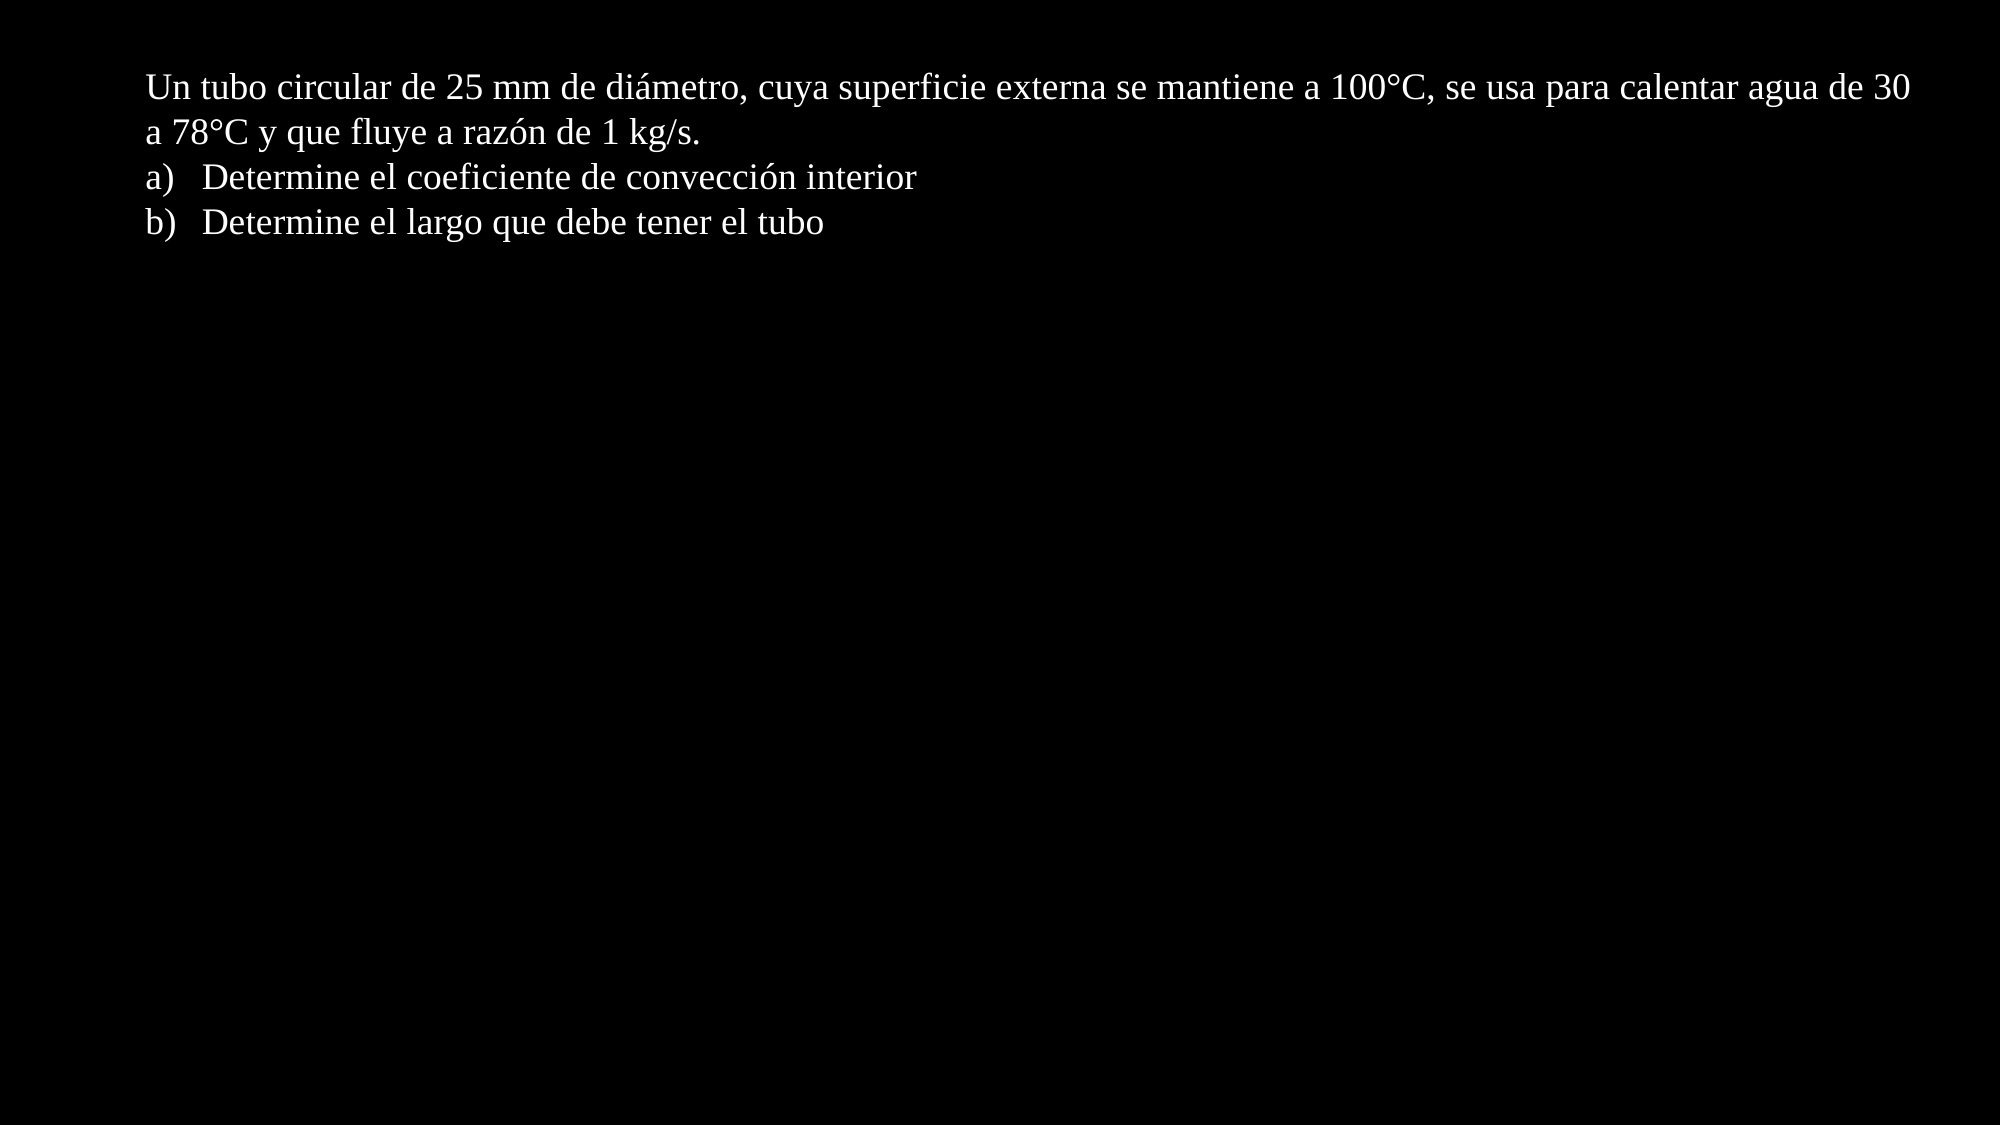

Un tubo circular de 25 mm de diámetro, cuya superficie externa se mantiene a 100°C, se usa para calentar agua de 30 a 78°C y que fluye a razón de 1 kg/s.
Determine el coeficiente de convección interior
Determine el largo que debe tener el tubo